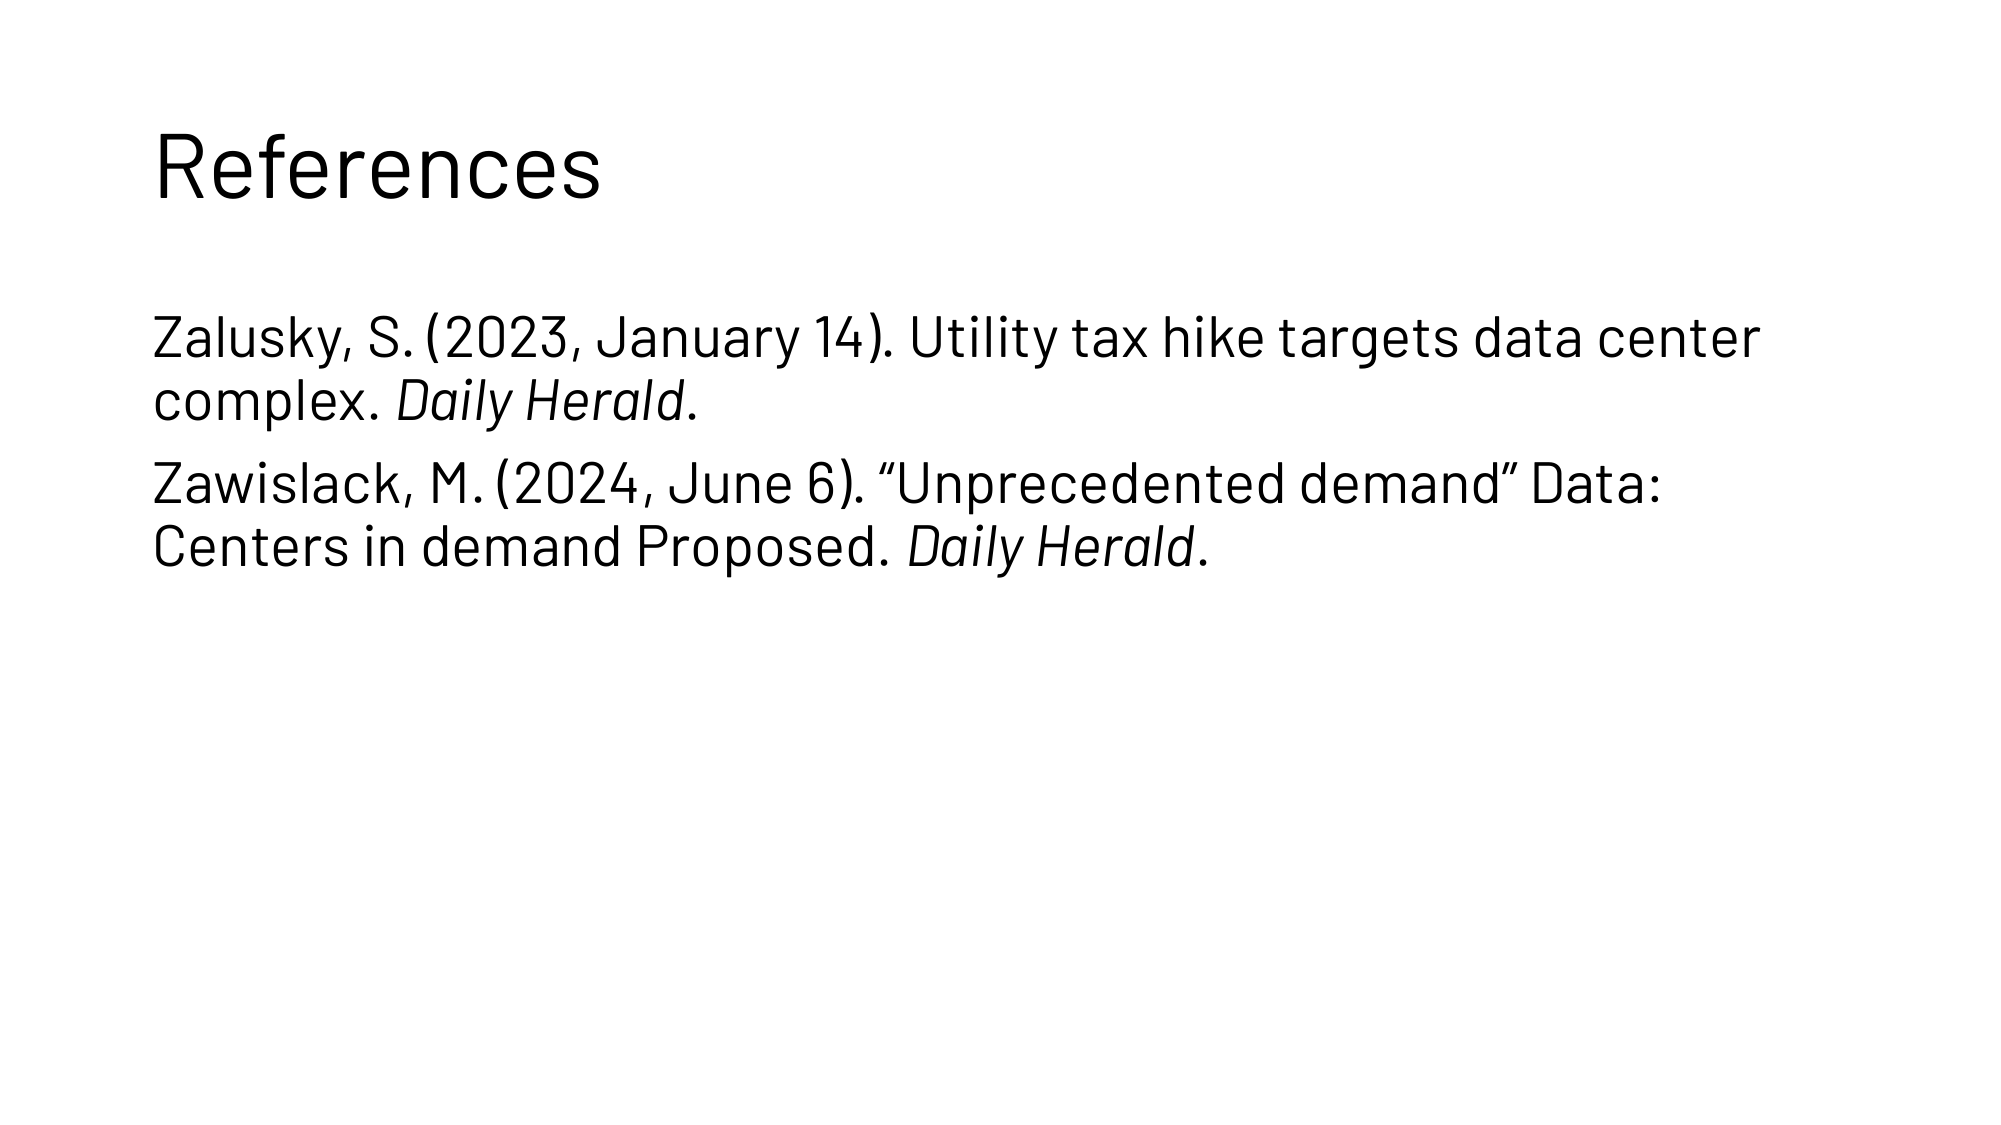

# References
Zalusky, S. (2023, January 14). Utility tax hike targets data center complex. Daily Herald.
Zawislack, M. (2024, June 6). “Unprecedented demand” Data: Centers in demand Proposed. Daily Herald.